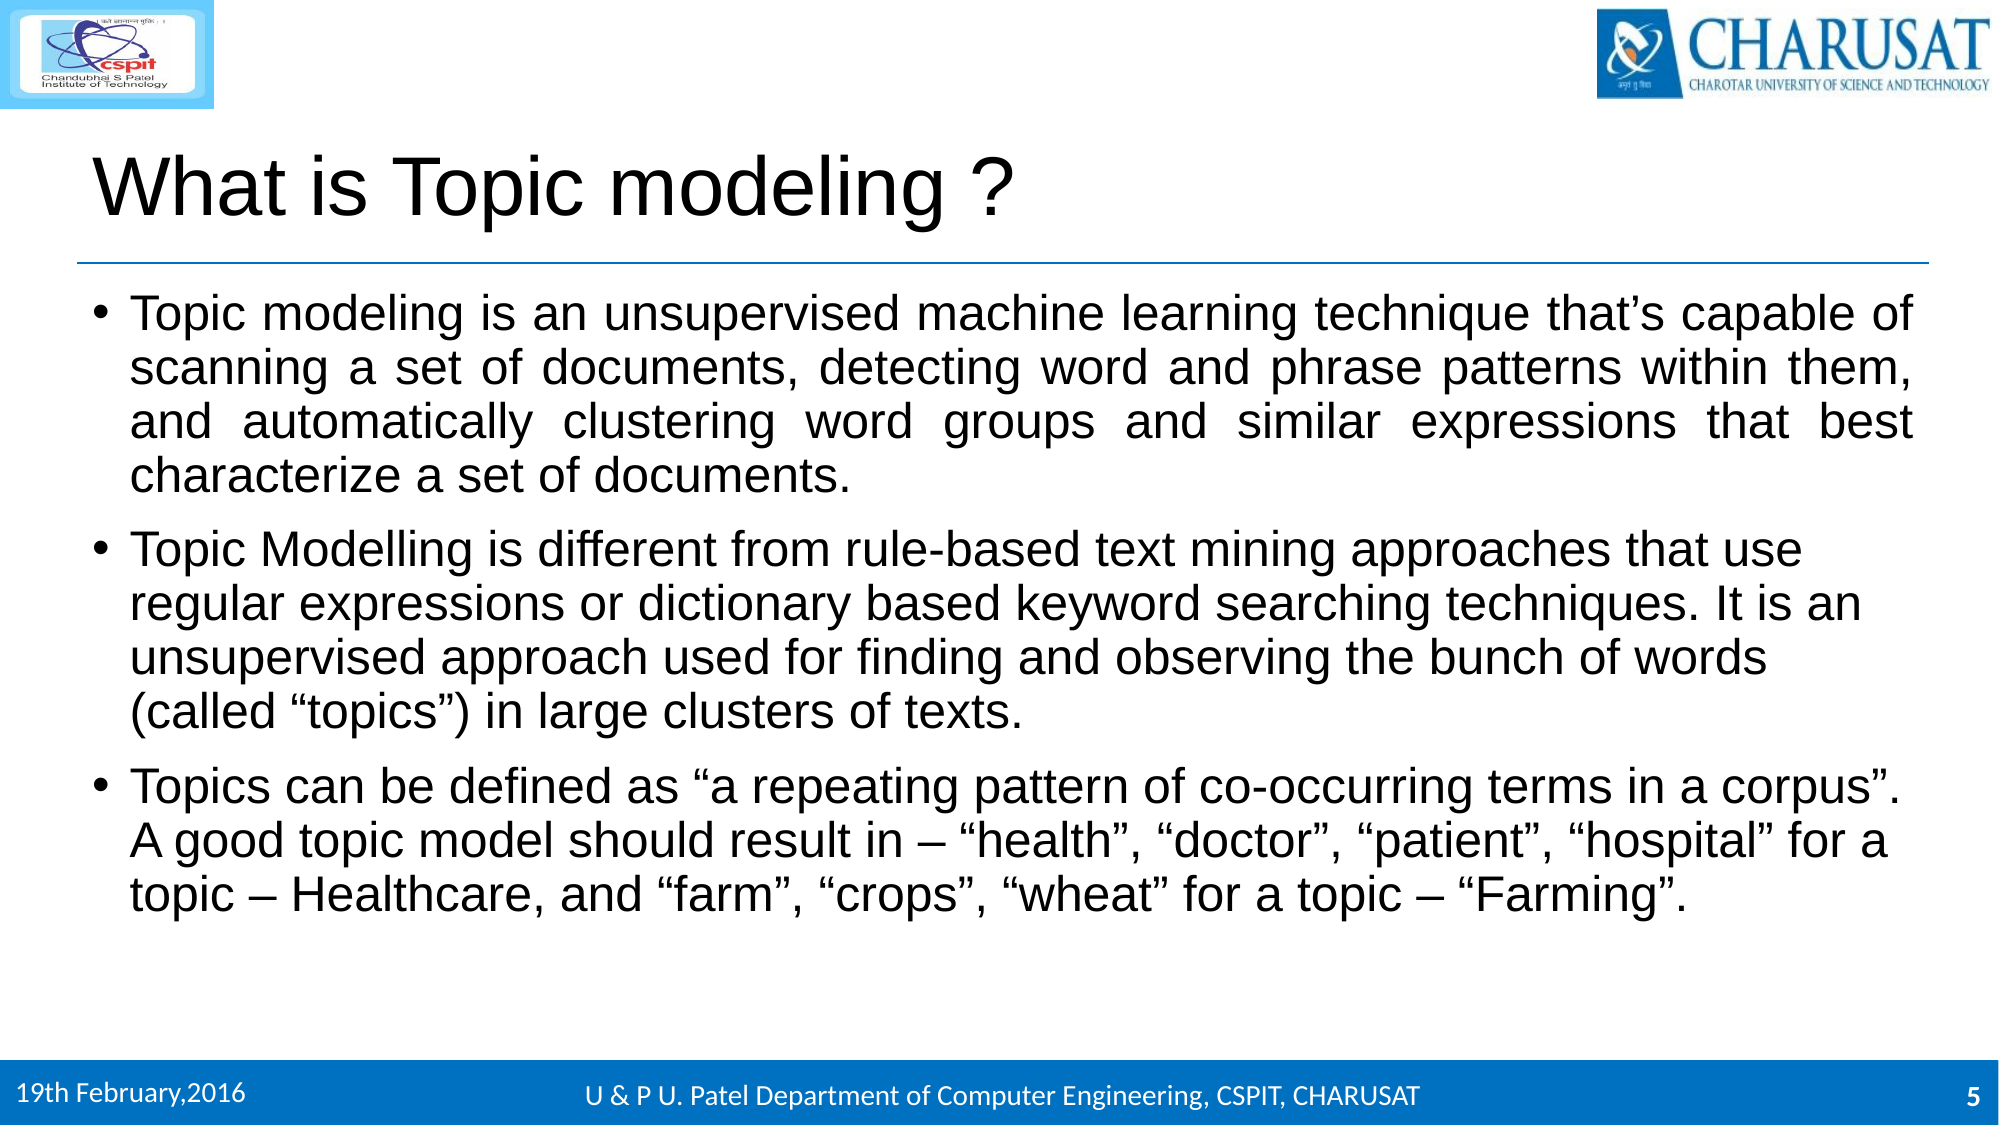

# What is Topic modeling ?
Topic modeling is an unsupervised machine learning technique that’s capable of scanning a set of documents, detecting word and phrase patterns within them, and automatically clustering word groups and similar expressions that best characterize a set of documents.
Topic Modelling is different from rule-based text mining approaches that use regular expressions or dictionary based keyword searching techniques. It is an unsupervised approach used for finding and observing the bunch of words (called “topics”) in large clusters of texts.
Topics can be defined as “a repeating pattern of co-occurring terms in a corpus”. A good topic model should result in – “health”, “doctor”, “patient”, “hospital” for a topic – Healthcare, and “farm”, “crops”, “wheat” for a topic – “Farming”.
19th February,2016
U & P U. Patel Department of Computer Engineering, CSPIT, CHARUSAT
5